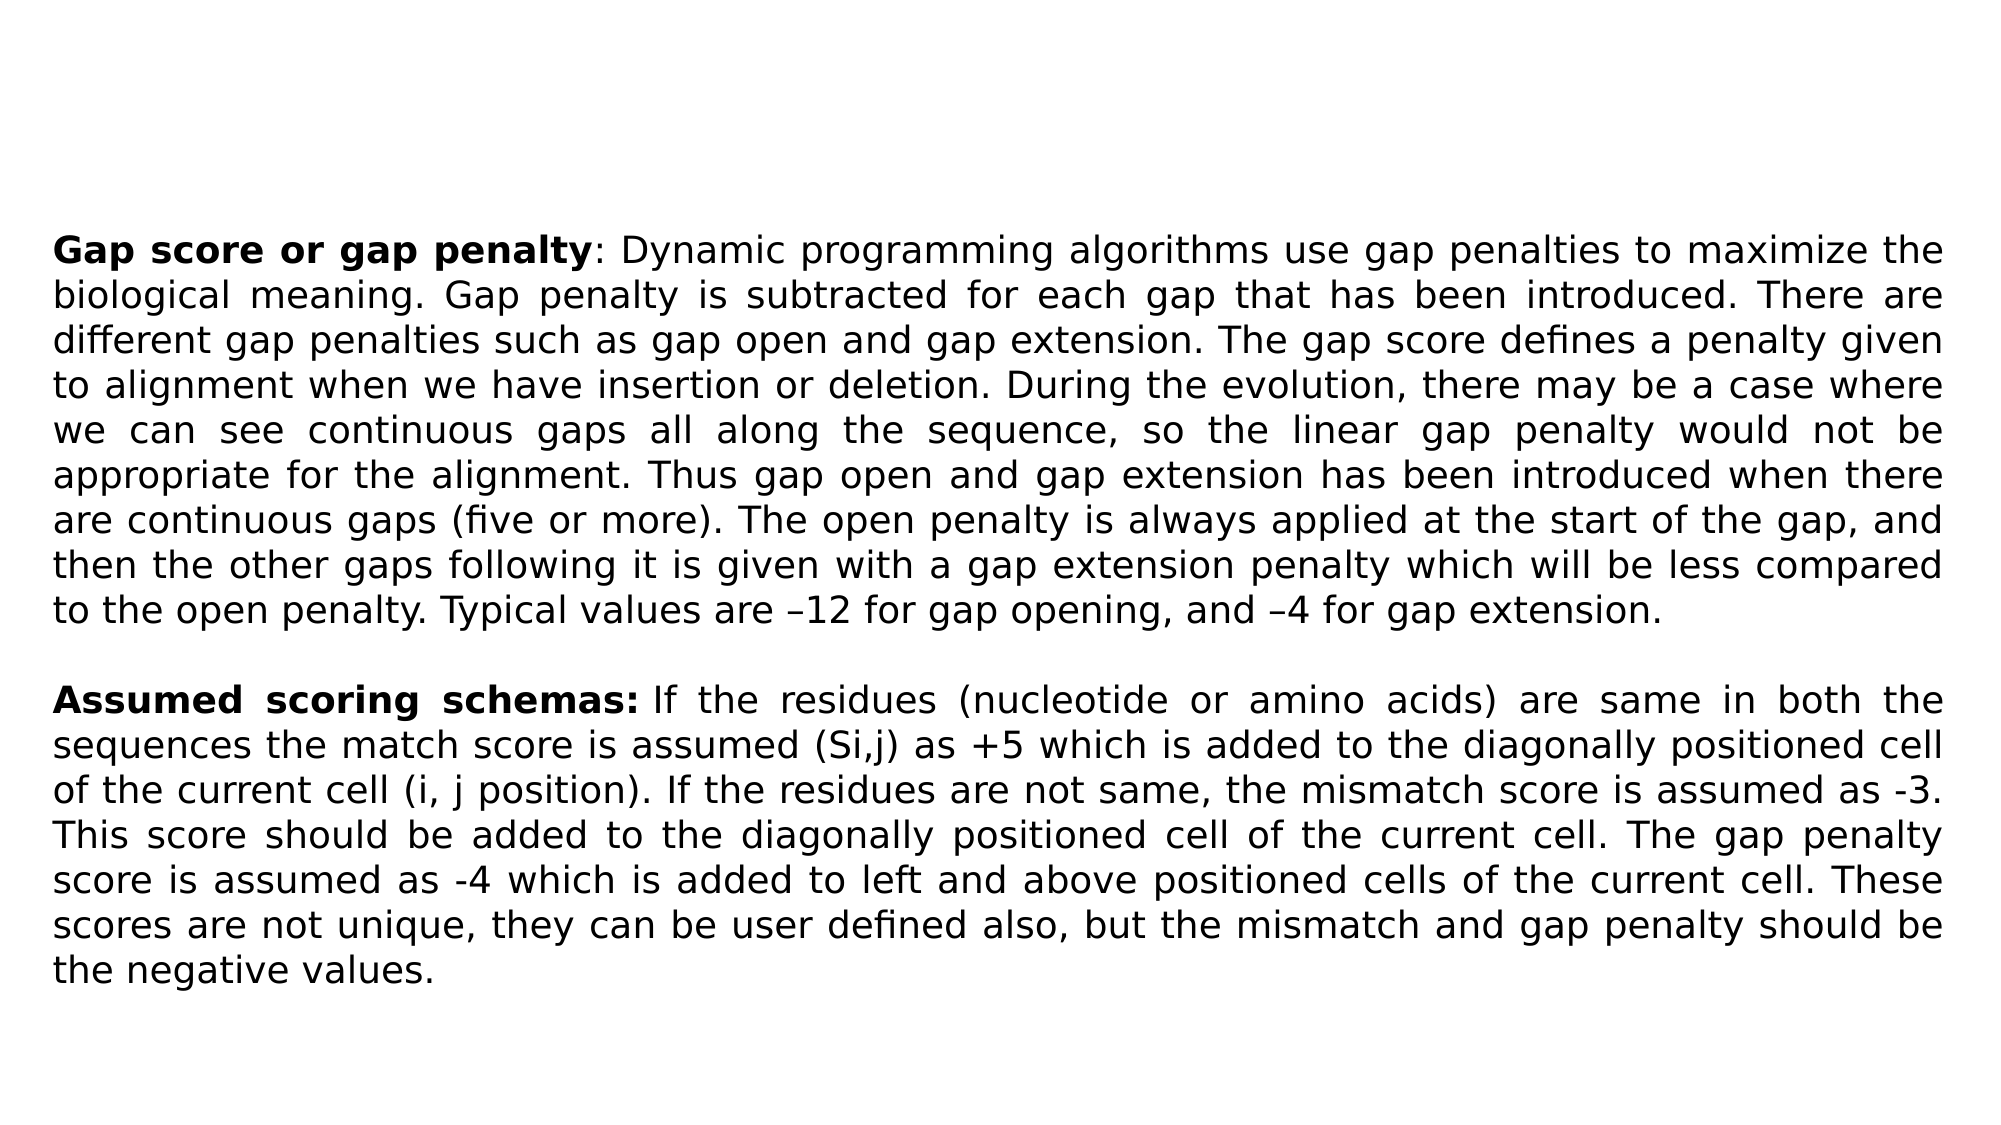

Gap score or gap penalty: Dynamic programming algorithms use gap penalties to maximize the biological meaning. Gap penalty is subtracted for each gap that has been introduced. There are different gap penalties such as gap open and gap extension. The gap score defines a penalty given to alignment when we have insertion or deletion. During the evolution, there may be a case where we can see continuous gaps all along the sequence, so the linear gap penalty would not be appropriate for the alignment. Thus gap open and gap extension has been introduced when there are continuous gaps (five or more). The open penalty is always applied at the start of the gap, and then the other gaps following it is given with a gap extension penalty which will be less compared to the open penalty. Typical values are –12 for gap opening, and –4 for gap extension.

Assumed scoring schemas: If the residues (nucleotide or amino acids) are same in both the sequences the match score is assumed (Si,j) as +5 which is added to the diagonally positioned cell of the current cell (i, j position). If the residues are not same, the mismatch score is assumed as -3. This score should be added to the diagonally positioned cell of the current cell. The gap penalty score is assumed as -4 which is added to left and above positioned cells of the current cell. These scores are not unique, they can be user defined also, but the mismatch and gap penalty should be the negative values.